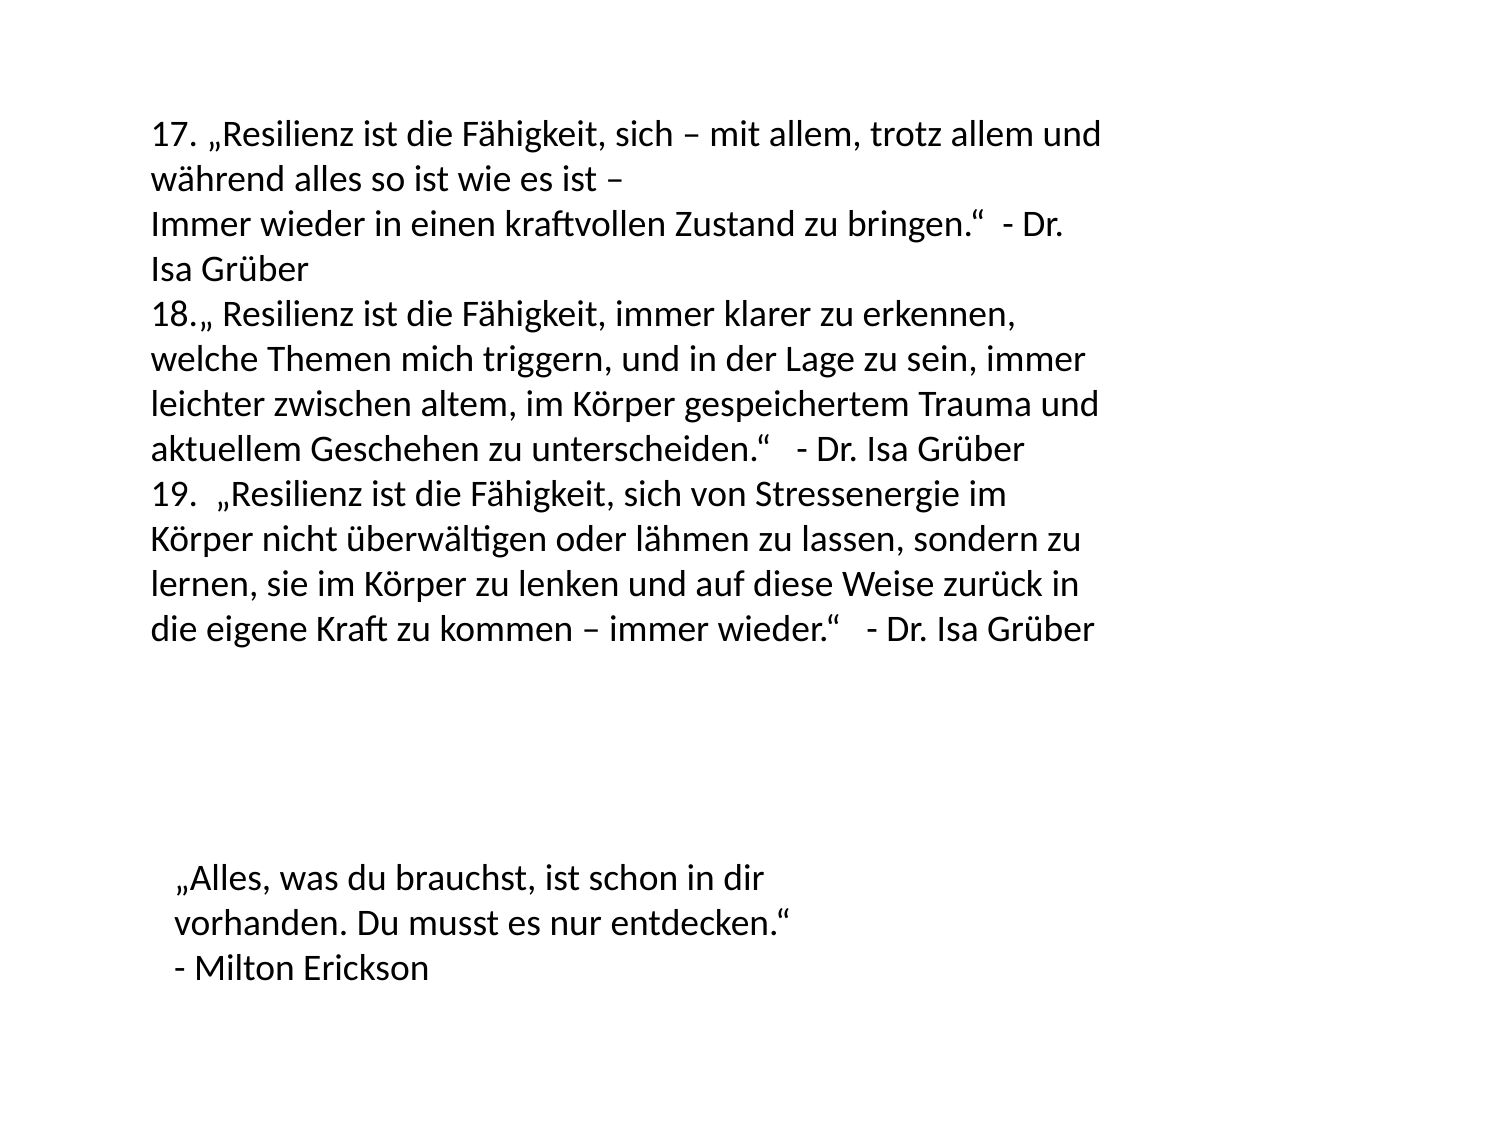

17. „Resilienz ist die Fähigkeit, sich – mit allem, trotz allem und während alles so ist wie es ist –
Immer wieder in einen kraftvollen Zustand zu bringen.“  - Dr. Isa Grüber
18.„ Resilienz ist die Fähigkeit, immer klarer zu erkennen, welche Themen mich triggern, und in der Lage zu sein, immer leichter zwischen altem, im Körper gespeichertem Trauma und aktuellem Geschehen zu unterscheiden.“   - Dr. Isa Grüber
19.  „Resilienz ist die Fähigkeit, sich von Stressenergie im Körper nicht überwältigen oder lähmen zu lassen, sondern zu lernen, sie im Körper zu lenken und auf diese Weise zurück in die eigene Kraft zu kommen – immer wieder.“   - Dr. Isa Grüber
„Alles, was du brauchst, ist schon in dir vorhanden. Du musst es nur entdecken.“
- Milton Erickson